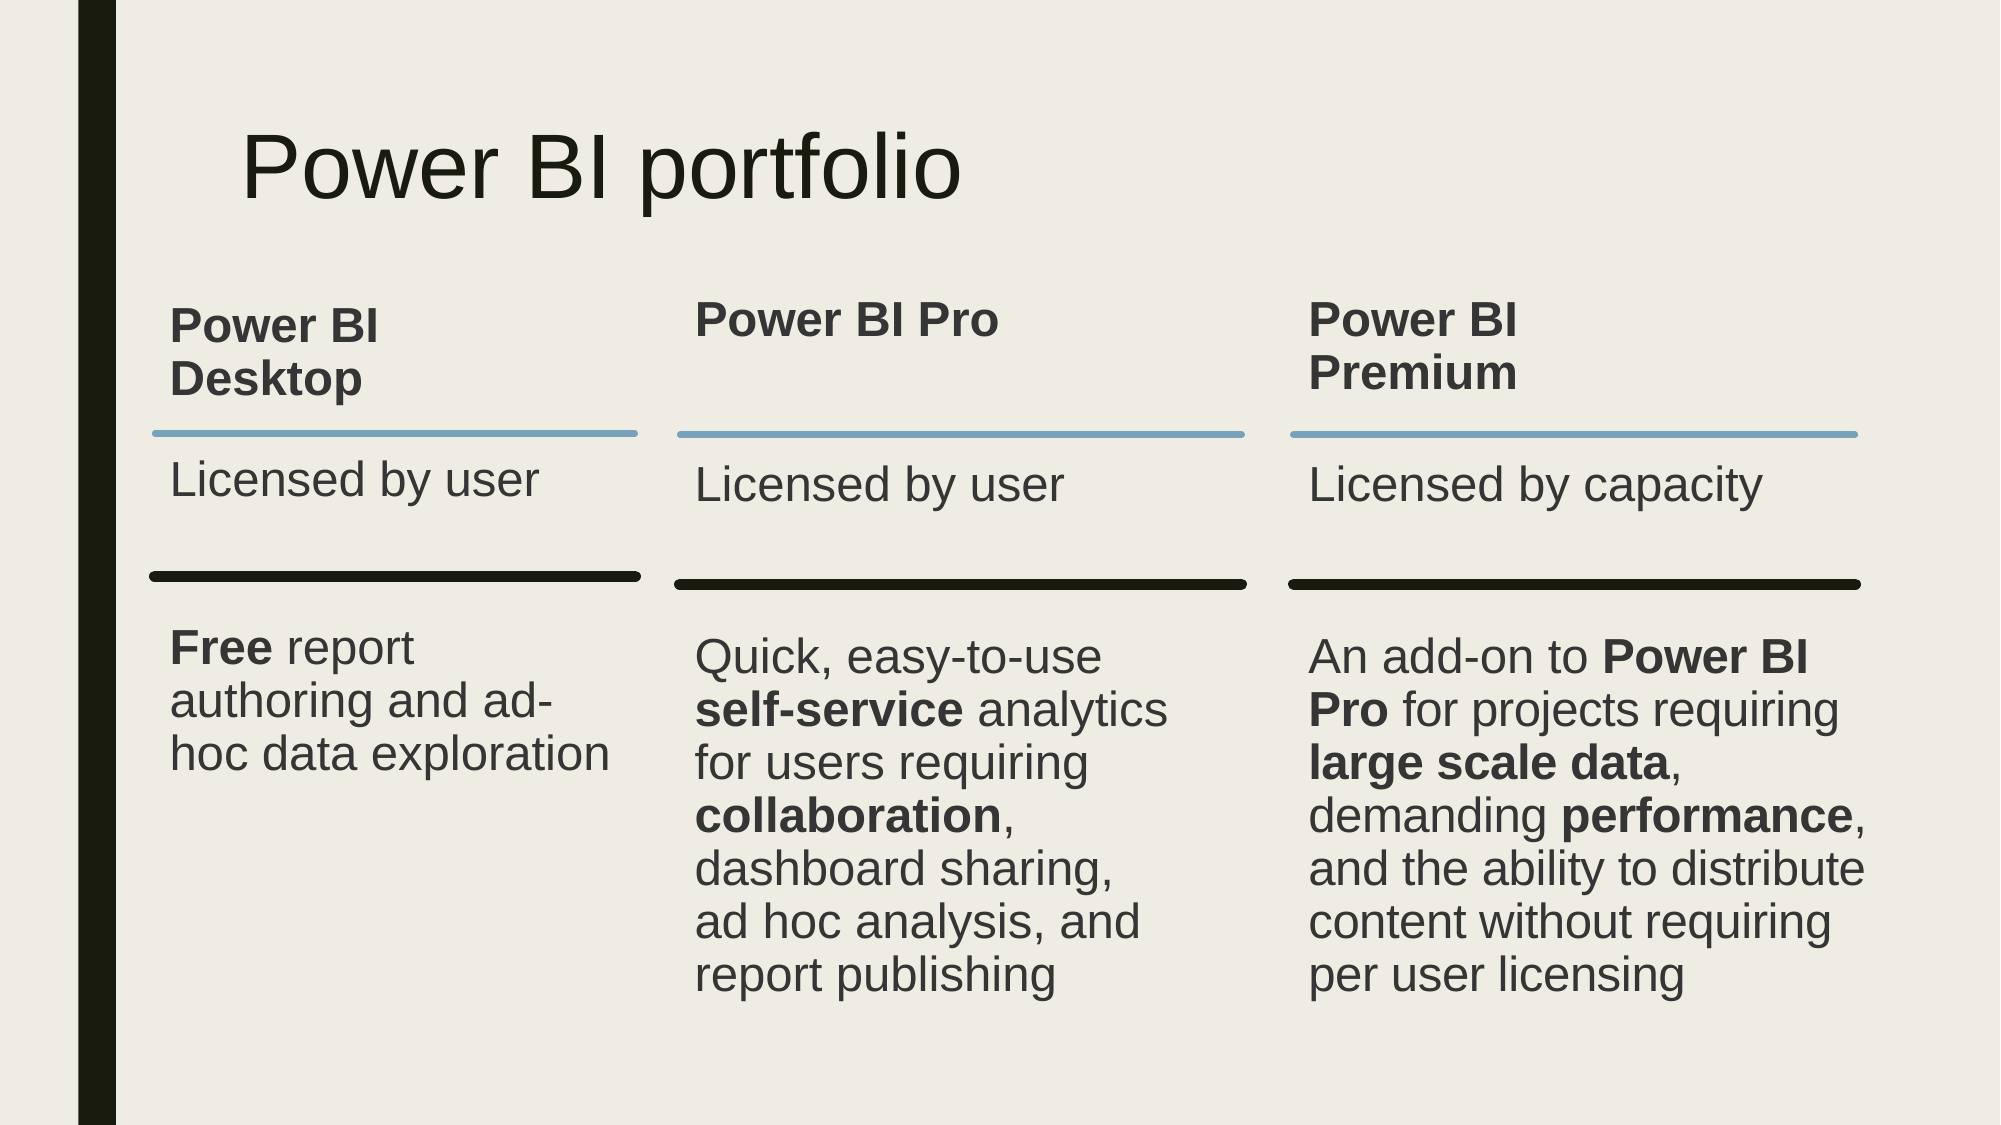

# Power BI portfolio
Power BI Pro

Licensed by user

Quick, easy-to-use
self-service analytics
for users requiring collaboration, dashboard sharing,
ad hoc analysis, and report publishing
Power BI Premium

Licensed by capacity

An add-on to Power BI Pro for projects requiring large scale data, demanding performance, and the ability to distribute content without requiring per user licensing
Power BI Desktop

Free report authoring and ad-hoc data exploration
Licensed by user